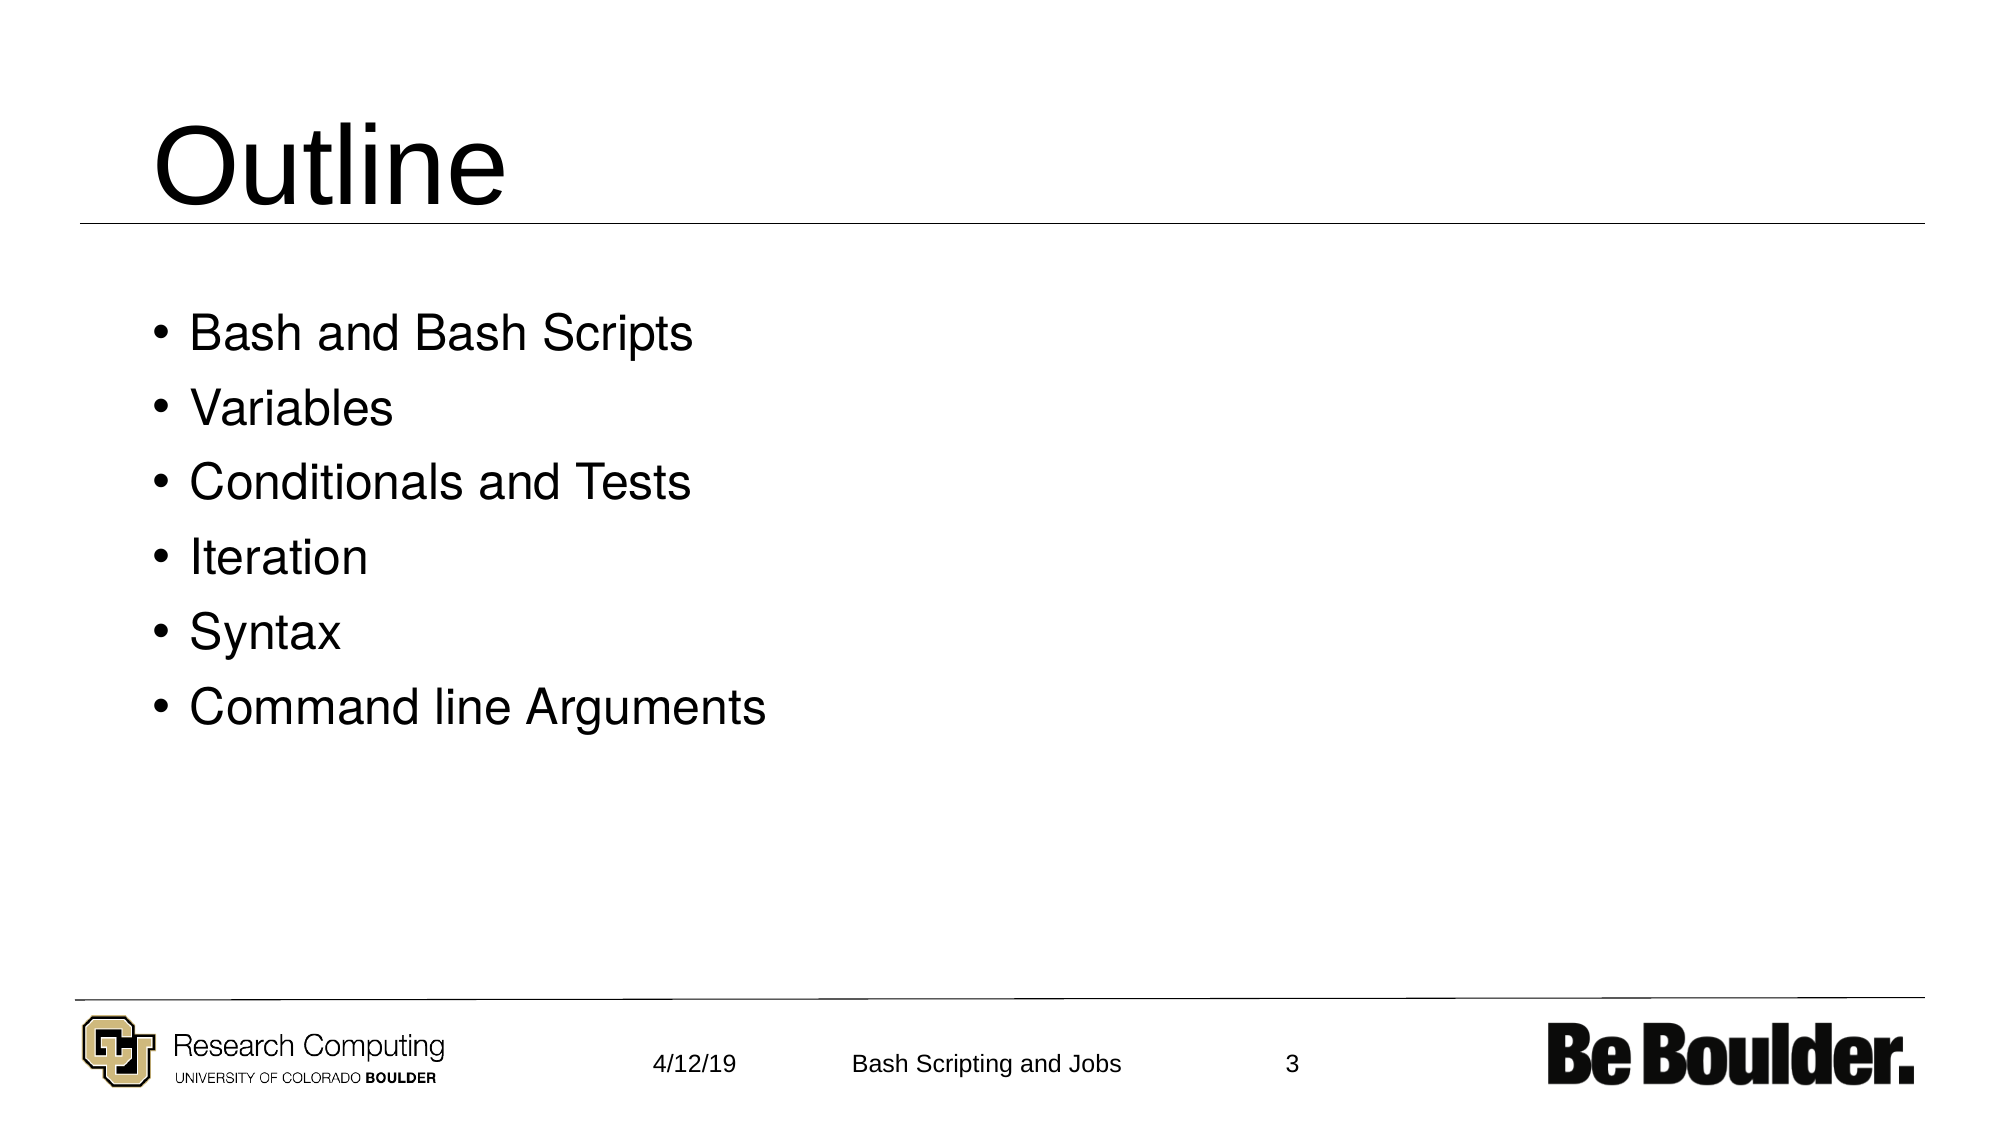

# Outline
Bash and Bash Scripts
Variables
Conditionals and Tests
Iteration
Syntax
Command line Arguments
4/12/19
3
Bash Scripting and Jobs